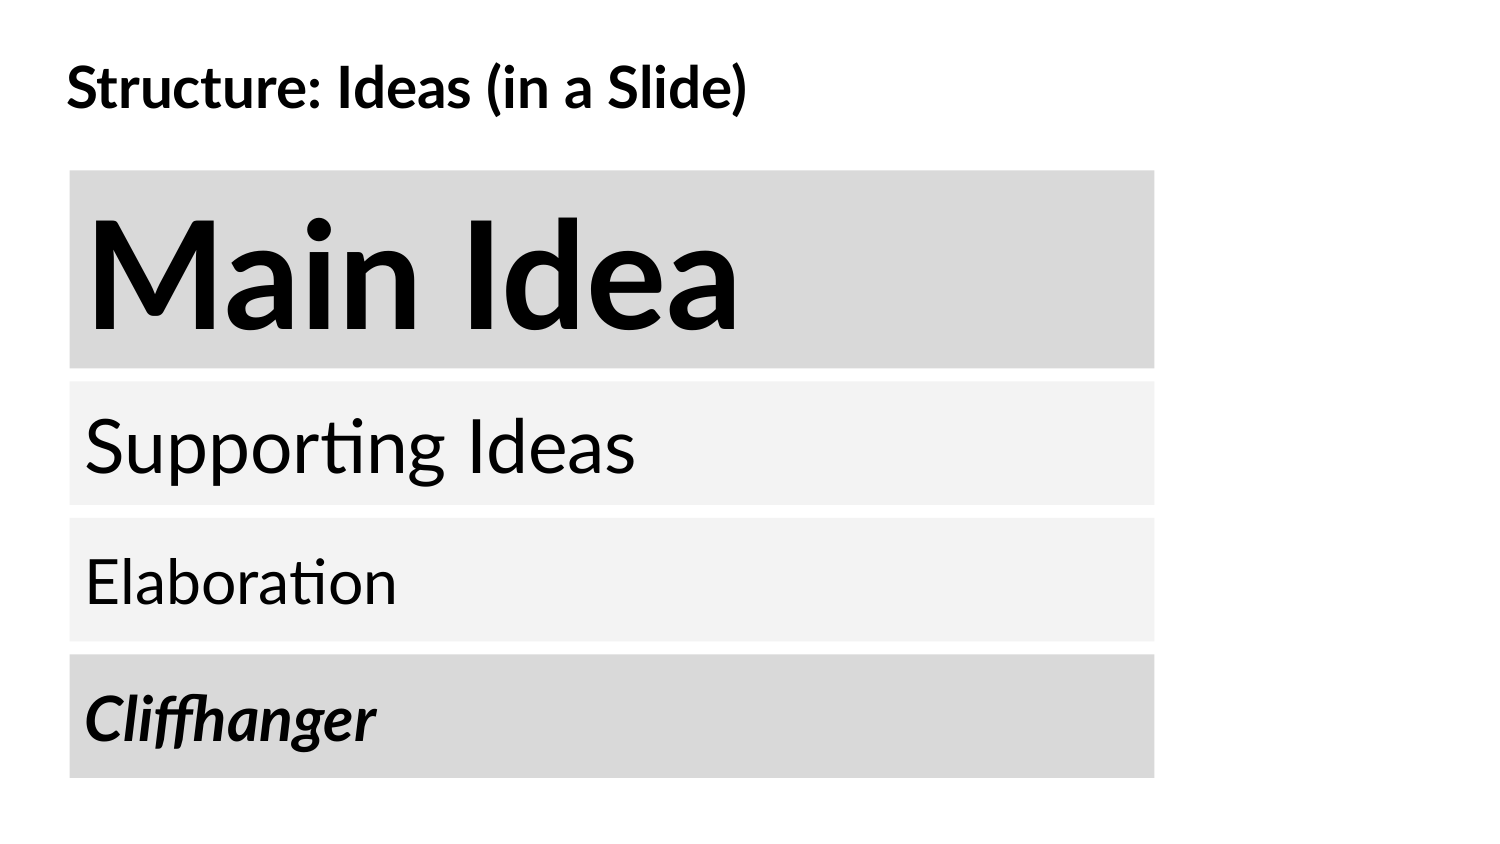

# Structure: Ideas (in a Slide)
Main Idea
Supporting Ideas
Elaboration
Cliffhanger